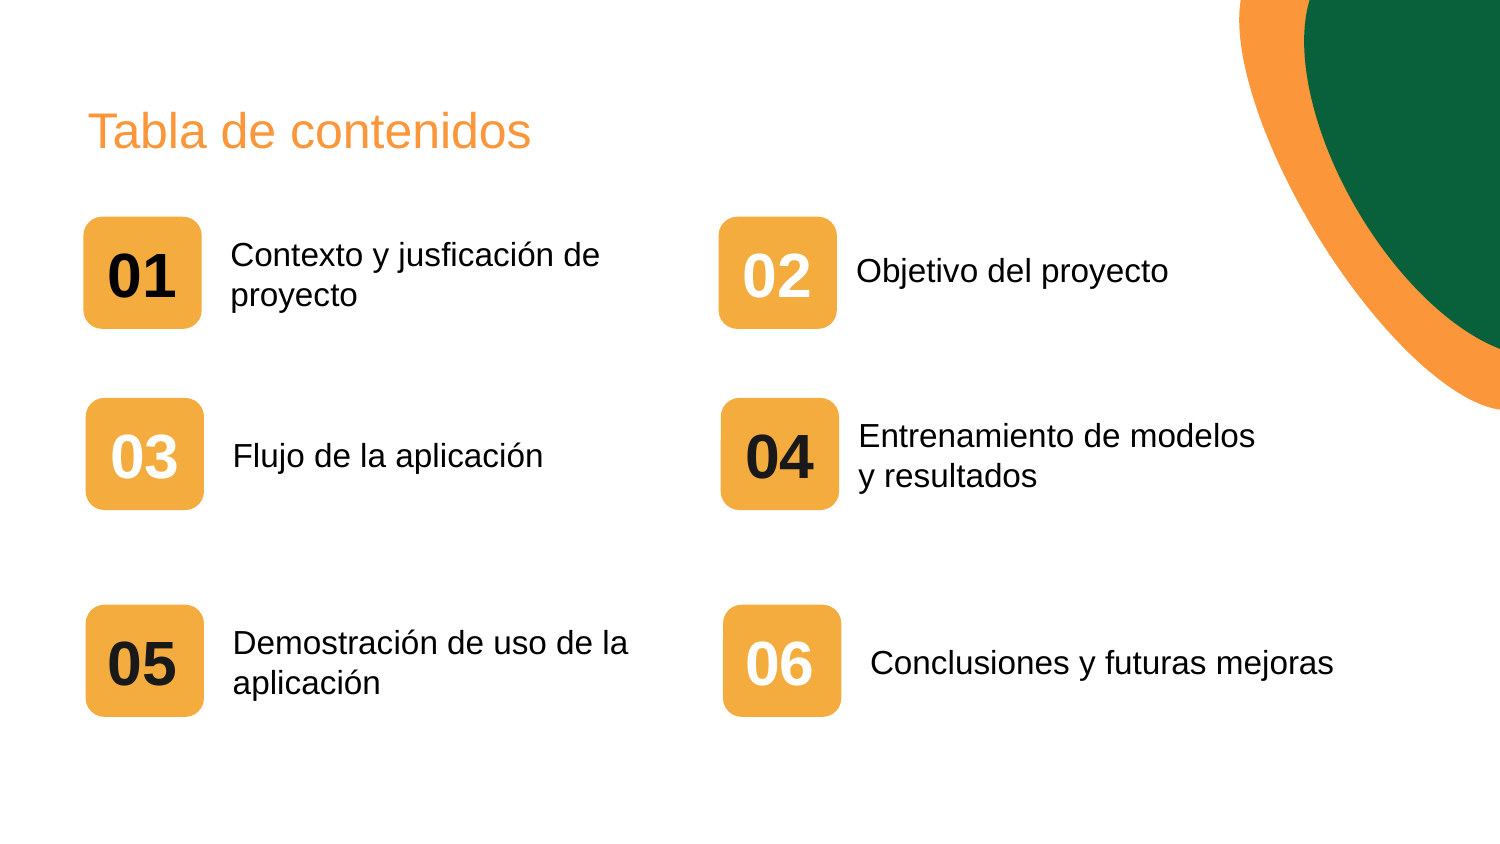

Tabla de contenidos
01

Objetivo del proyecto
02
Contexto y jusficación de proyecto

Entrenamiento de modelos y resultados
03
04
Flujo de la aplicación

05
06
Demostración de uso de la aplicación
Conclusiones y futuras mejoras